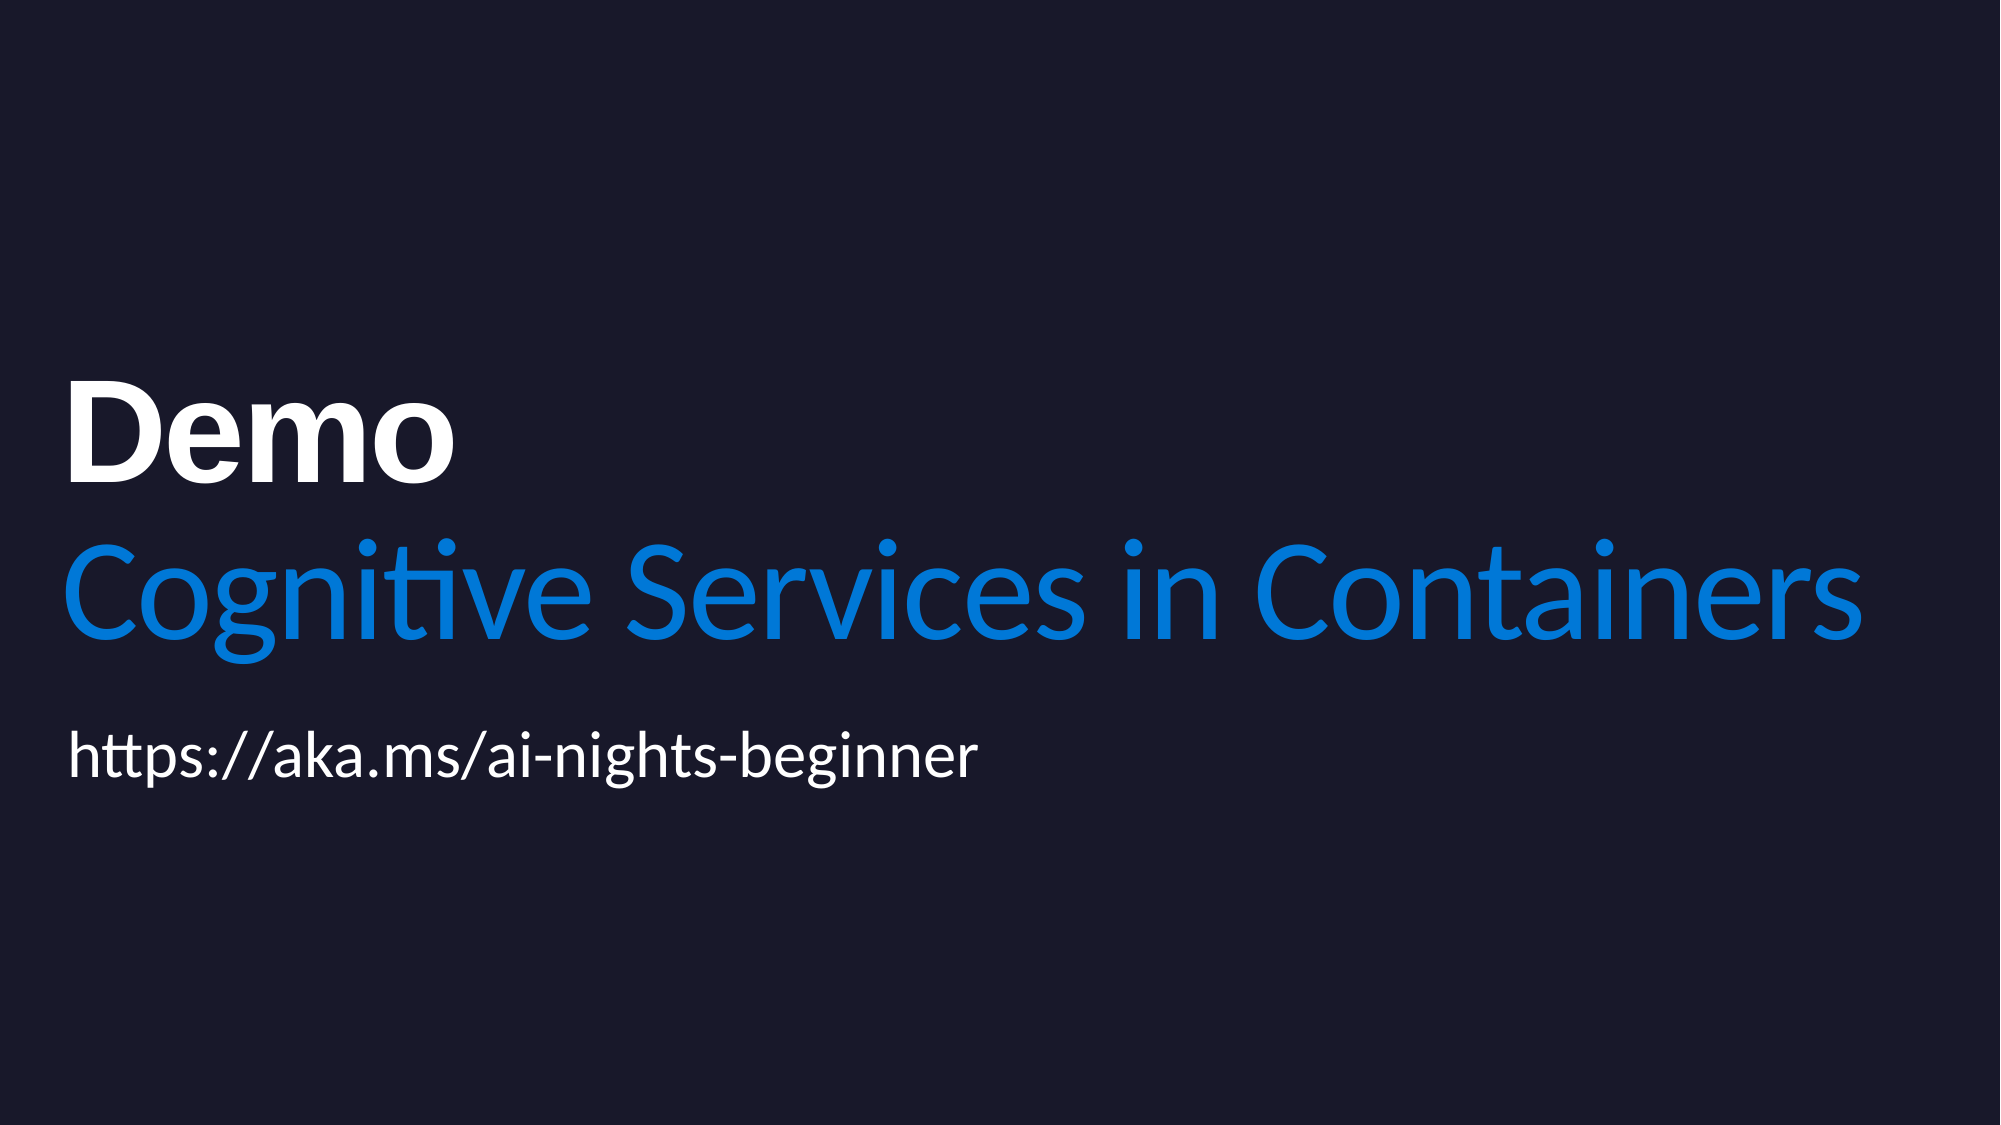

# Demo Cognitive Services in Containers
https://aka.ms/ai-nights-beginner